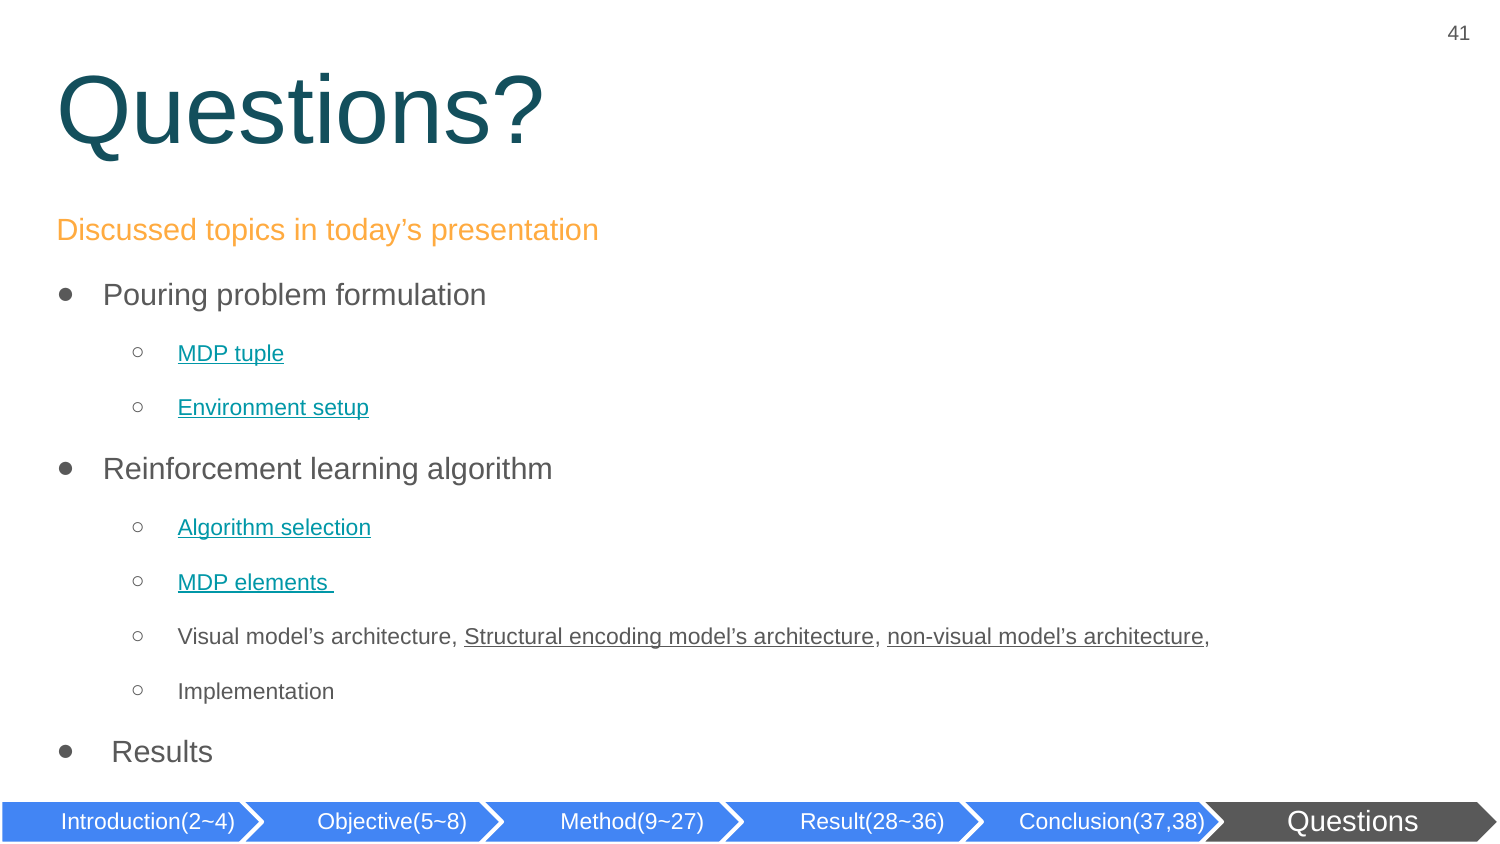

41
# Questions?
Discussed topics in today’s presentation
Pouring problem formulation
MDP tuple
Environment setup
Reinforcement learning algorithm
Algorithm selection
MDP elements
Visual model’s architecture, Structural encoding model’s architecture, non-visual model’s architecture,
Implementation
 Results
Introduction(2~4)
Objective(5~8)
Method(9~27)
Result(28~36)
Conclusion(37,38)
Questions